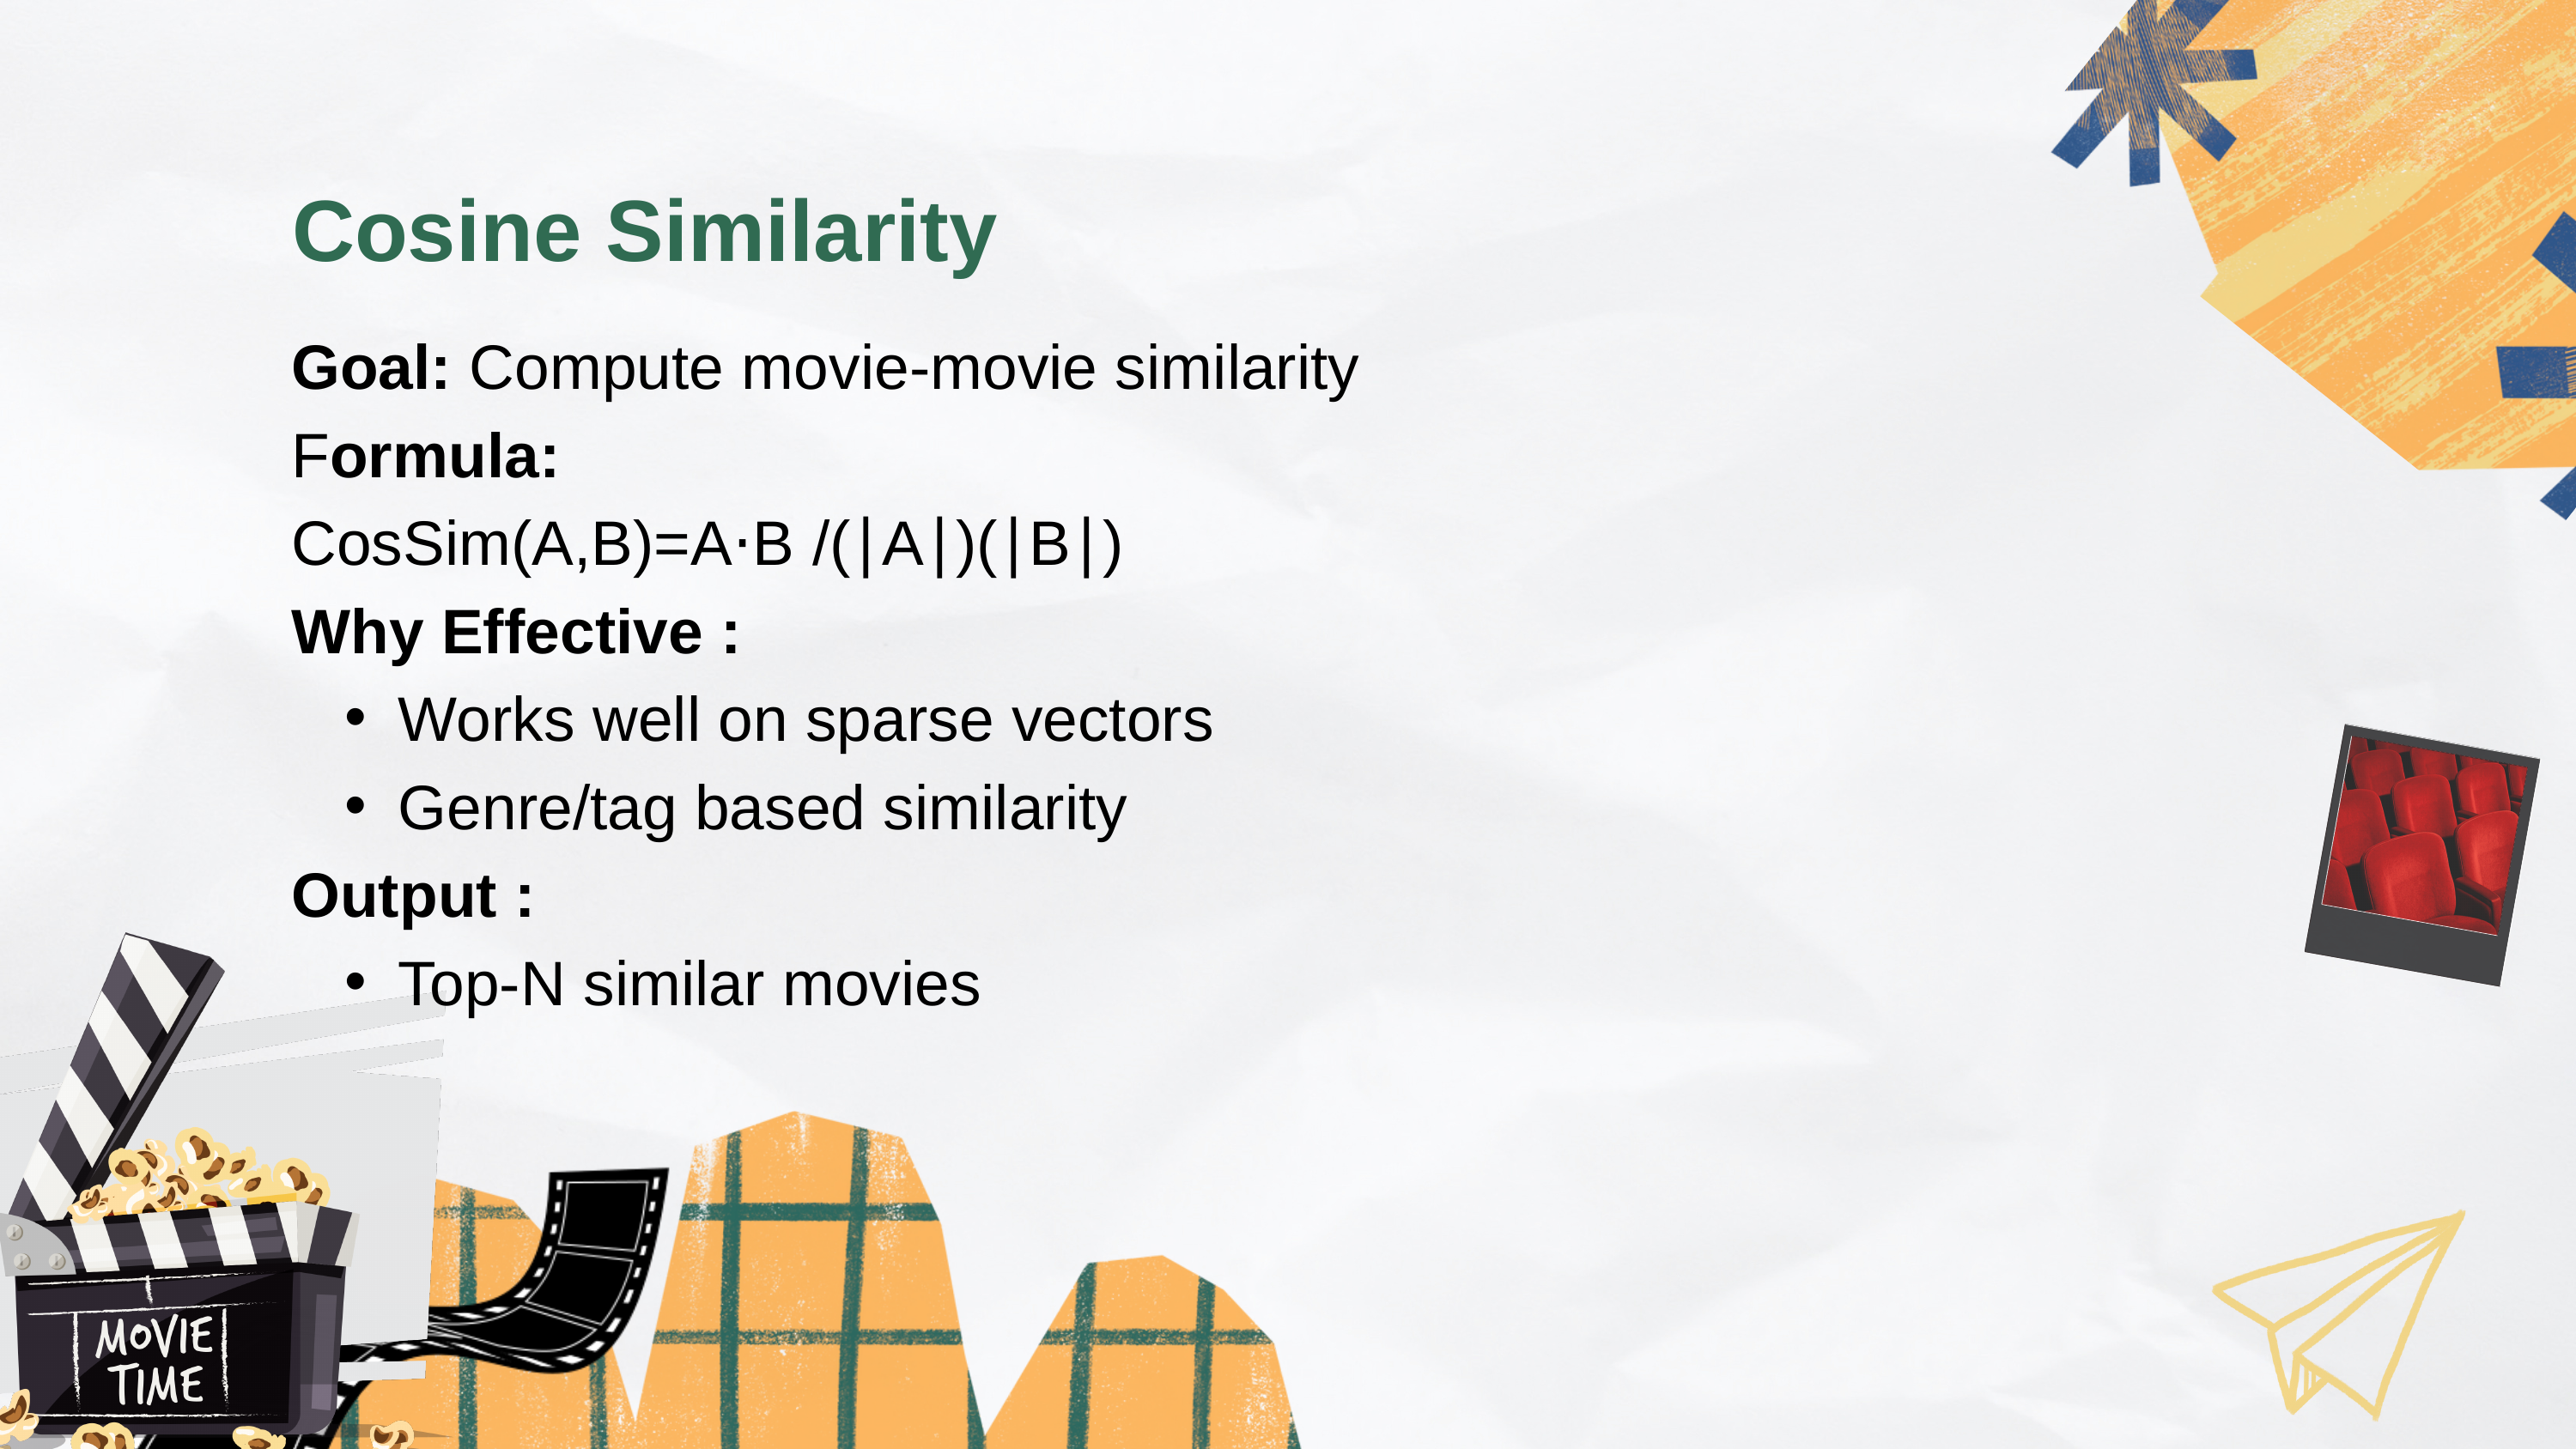

Cosine Similarity
Goal: Compute movie-movie similarity
Formula:
CosSim(A,B)=A⋅B​ /(∣A∣)(∣B∣)
Why Effective :
Works well on sparse vectors
Genre/tag based similarity
Output :
Top-N similar movies